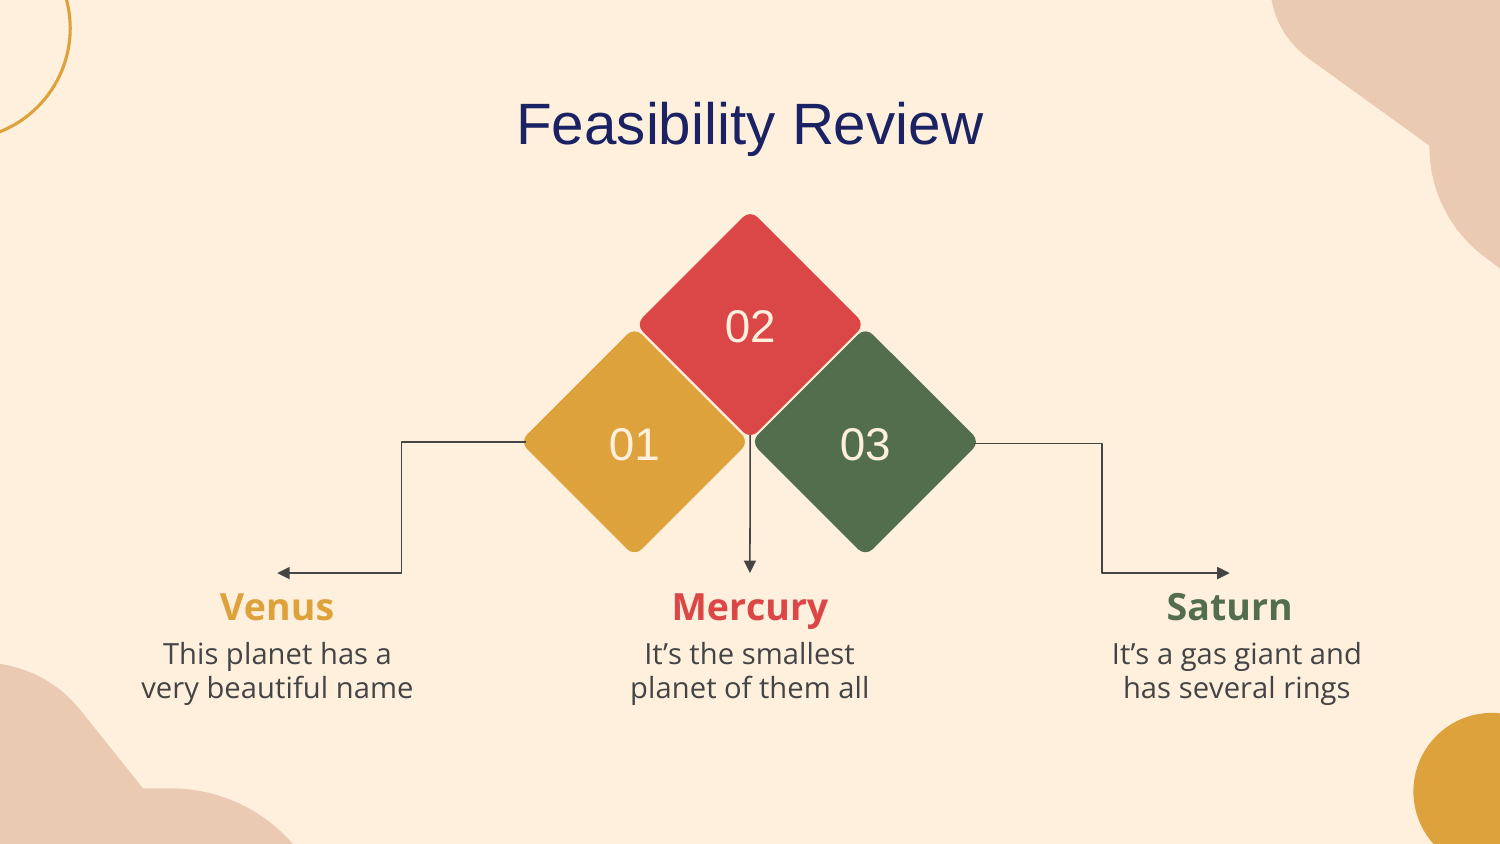

# Feasibility Review
02
01
03
Mercury
Venus
Saturn
It’s the smallest planet of them all
This planet has a very beautiful name
It’s a gas giant and has several rings